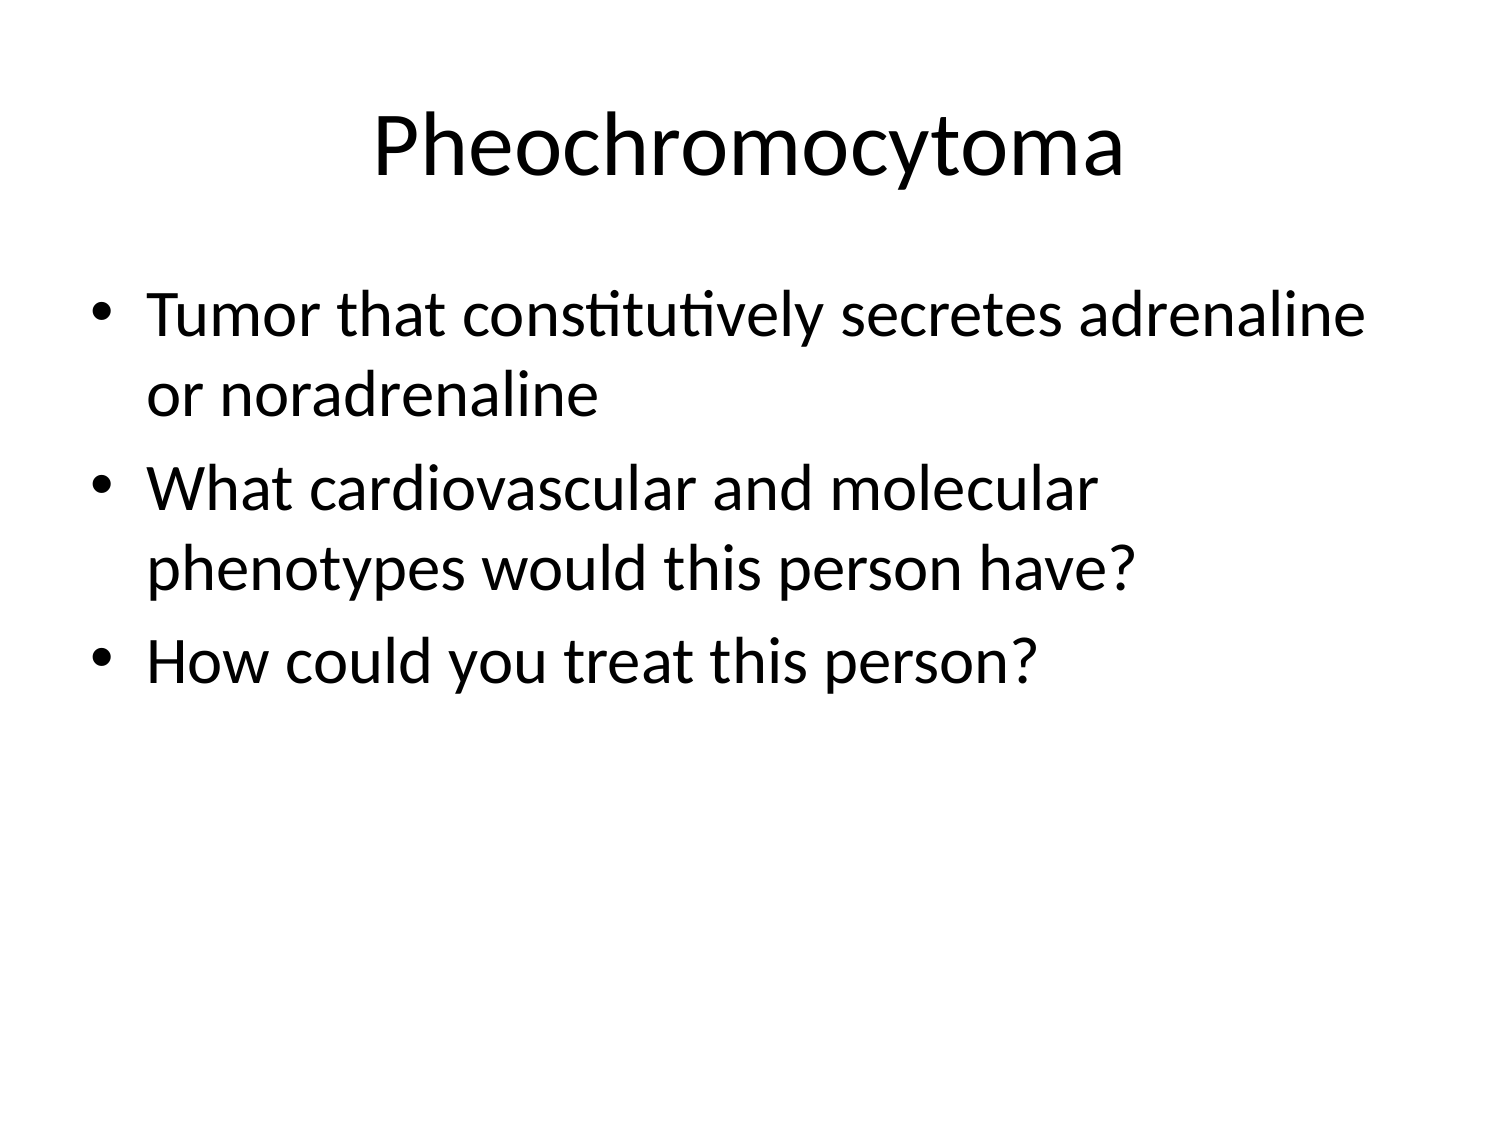

# Pheochromocytoma
Tumor that constitutively secretes adrenaline or noradrenaline
What cardiovascular and molecular phenotypes would this person have?
How could you treat this person?